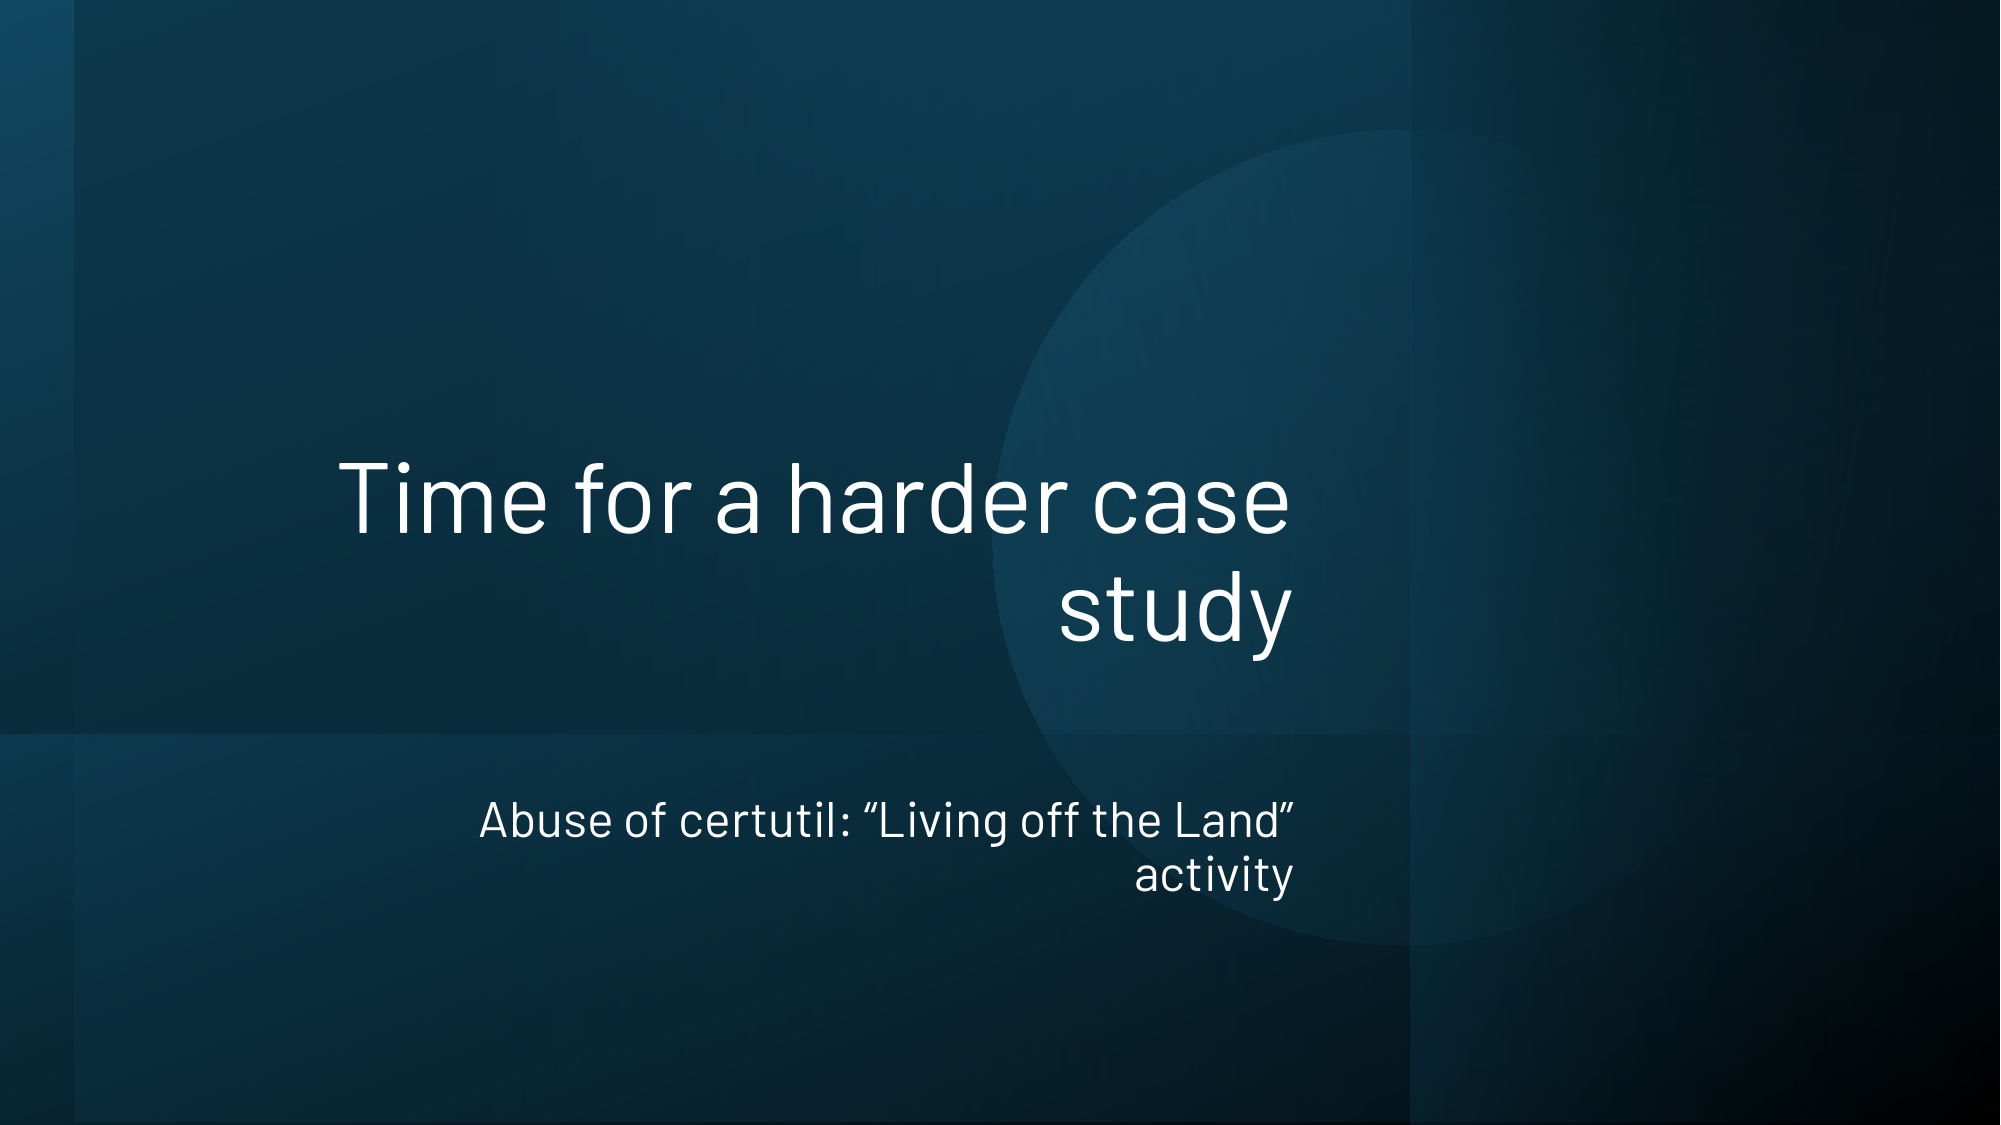

# Time for a harder case study

Abuse of certutil: “Living off the Land” activity